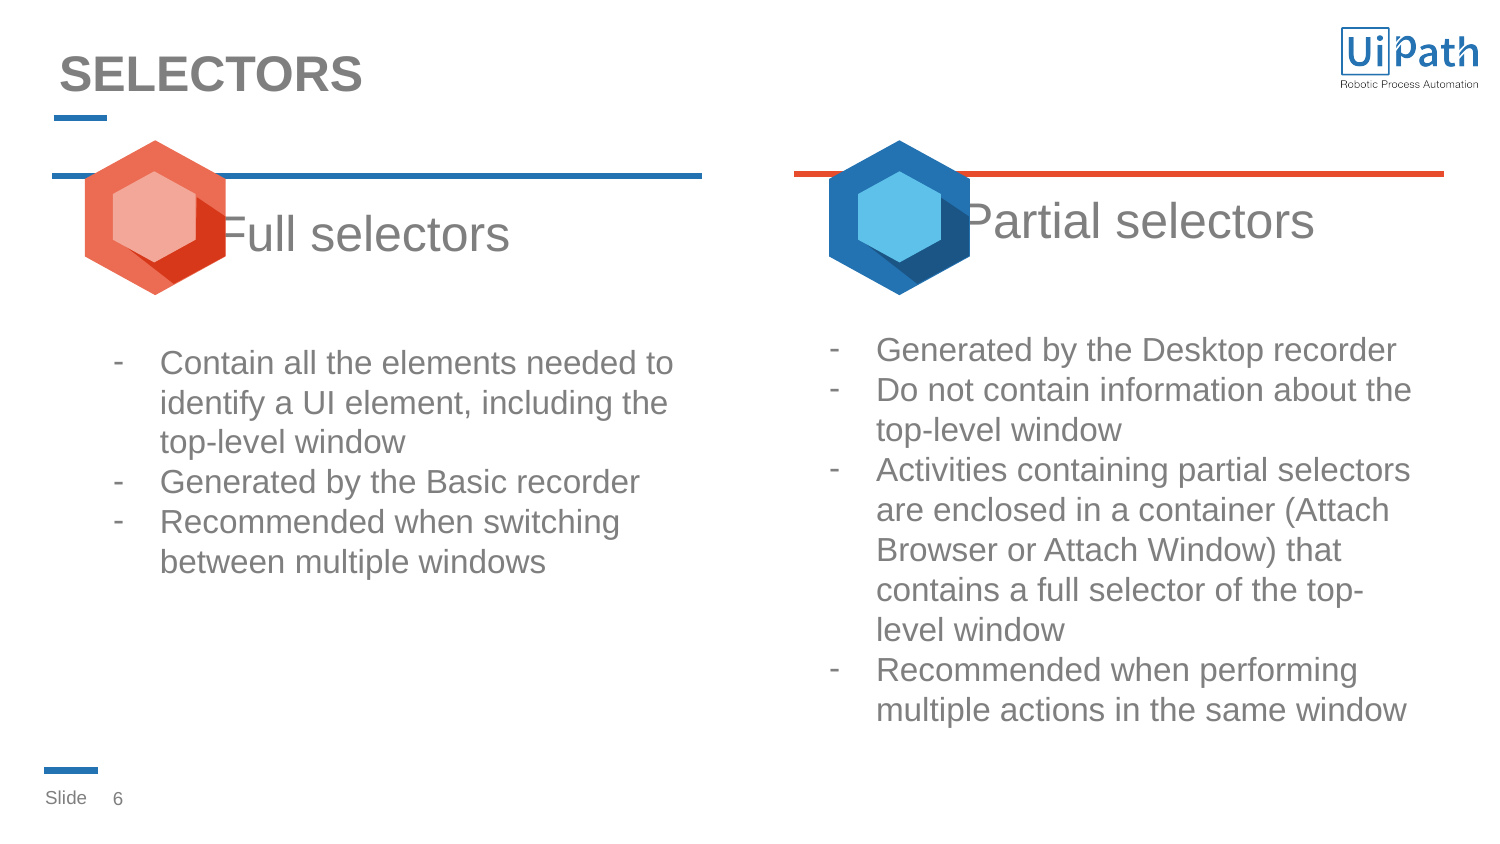

# SELECTORS

	Partial selectors

Generated by the Desktop recorder
Do not contain information about the top-level window
Activities containing partial selectors are enclosed in a container (Attach Browser or Attach Window) that contains a full selector of the top-level window
Recommended when performing multiple actions in the same window

	Full selectors

Contain all the elements needed to identify a UI element, including the top-level window
Generated by the Basic recorder
Recommended when switching between multiple windows